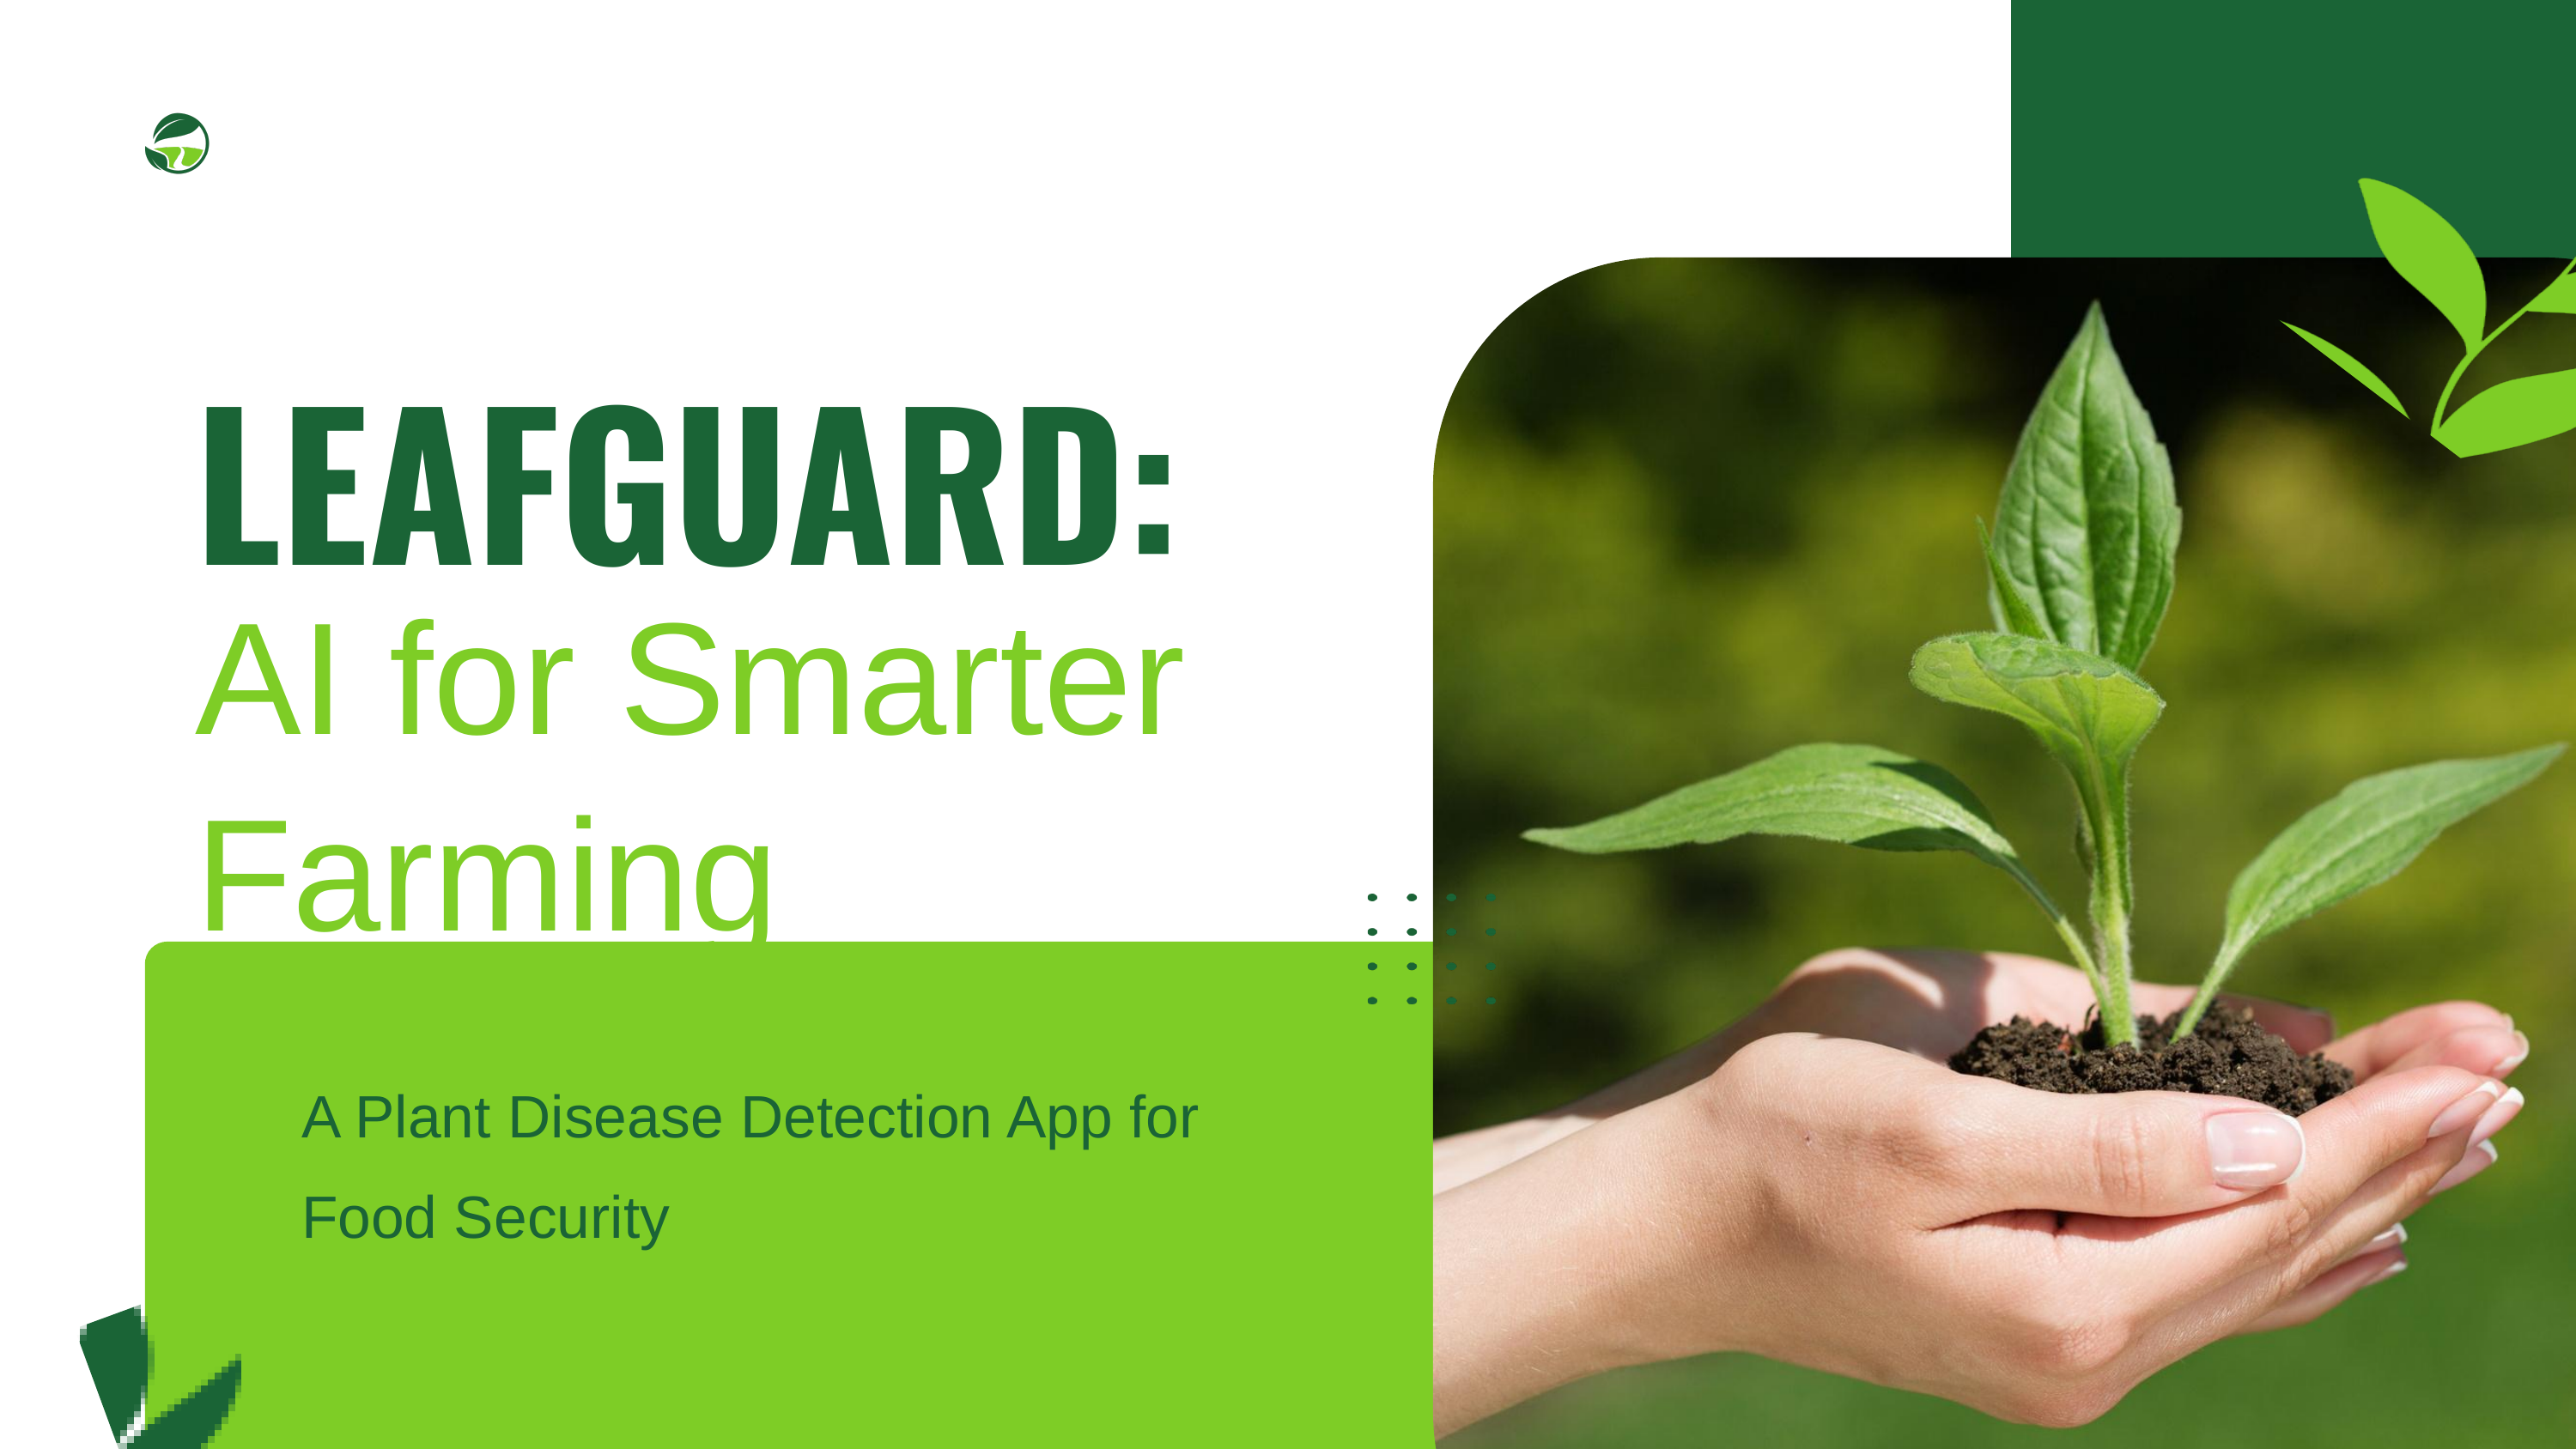

LEAFGUARD:
AI for Smarter Farming

A Plant Disease Detection App for Food Security